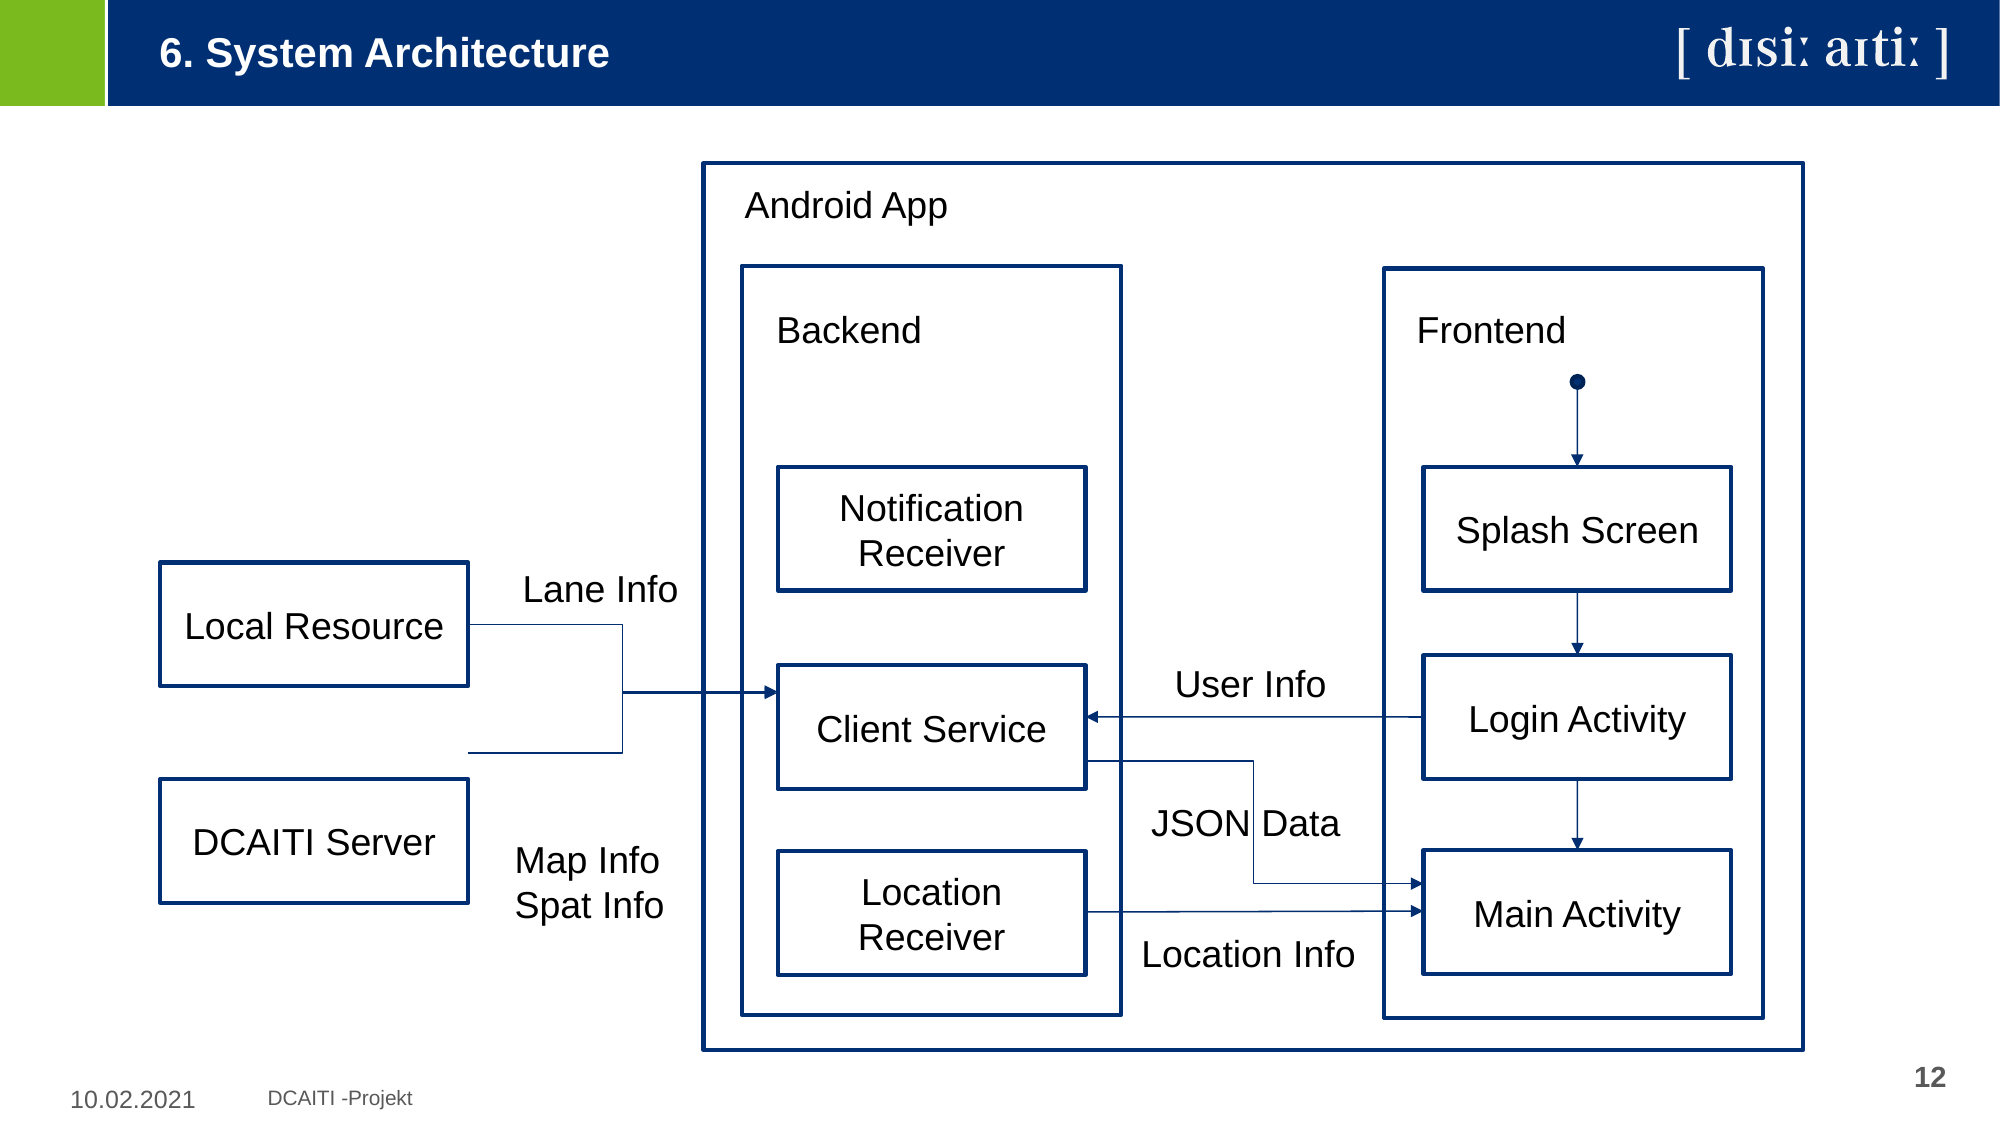

6. System Architecture

Android App

Backend
Frontend

Notification Receiver
Splash Screen
Lane Info
Local Resource

User Info
Login Activity
Client Service

DCAITI Server

JSON Data
Map Info
Spat Info
Main Activity
Location Receiver

Location Info
12
10.02.2021
DCAITI -Projekt